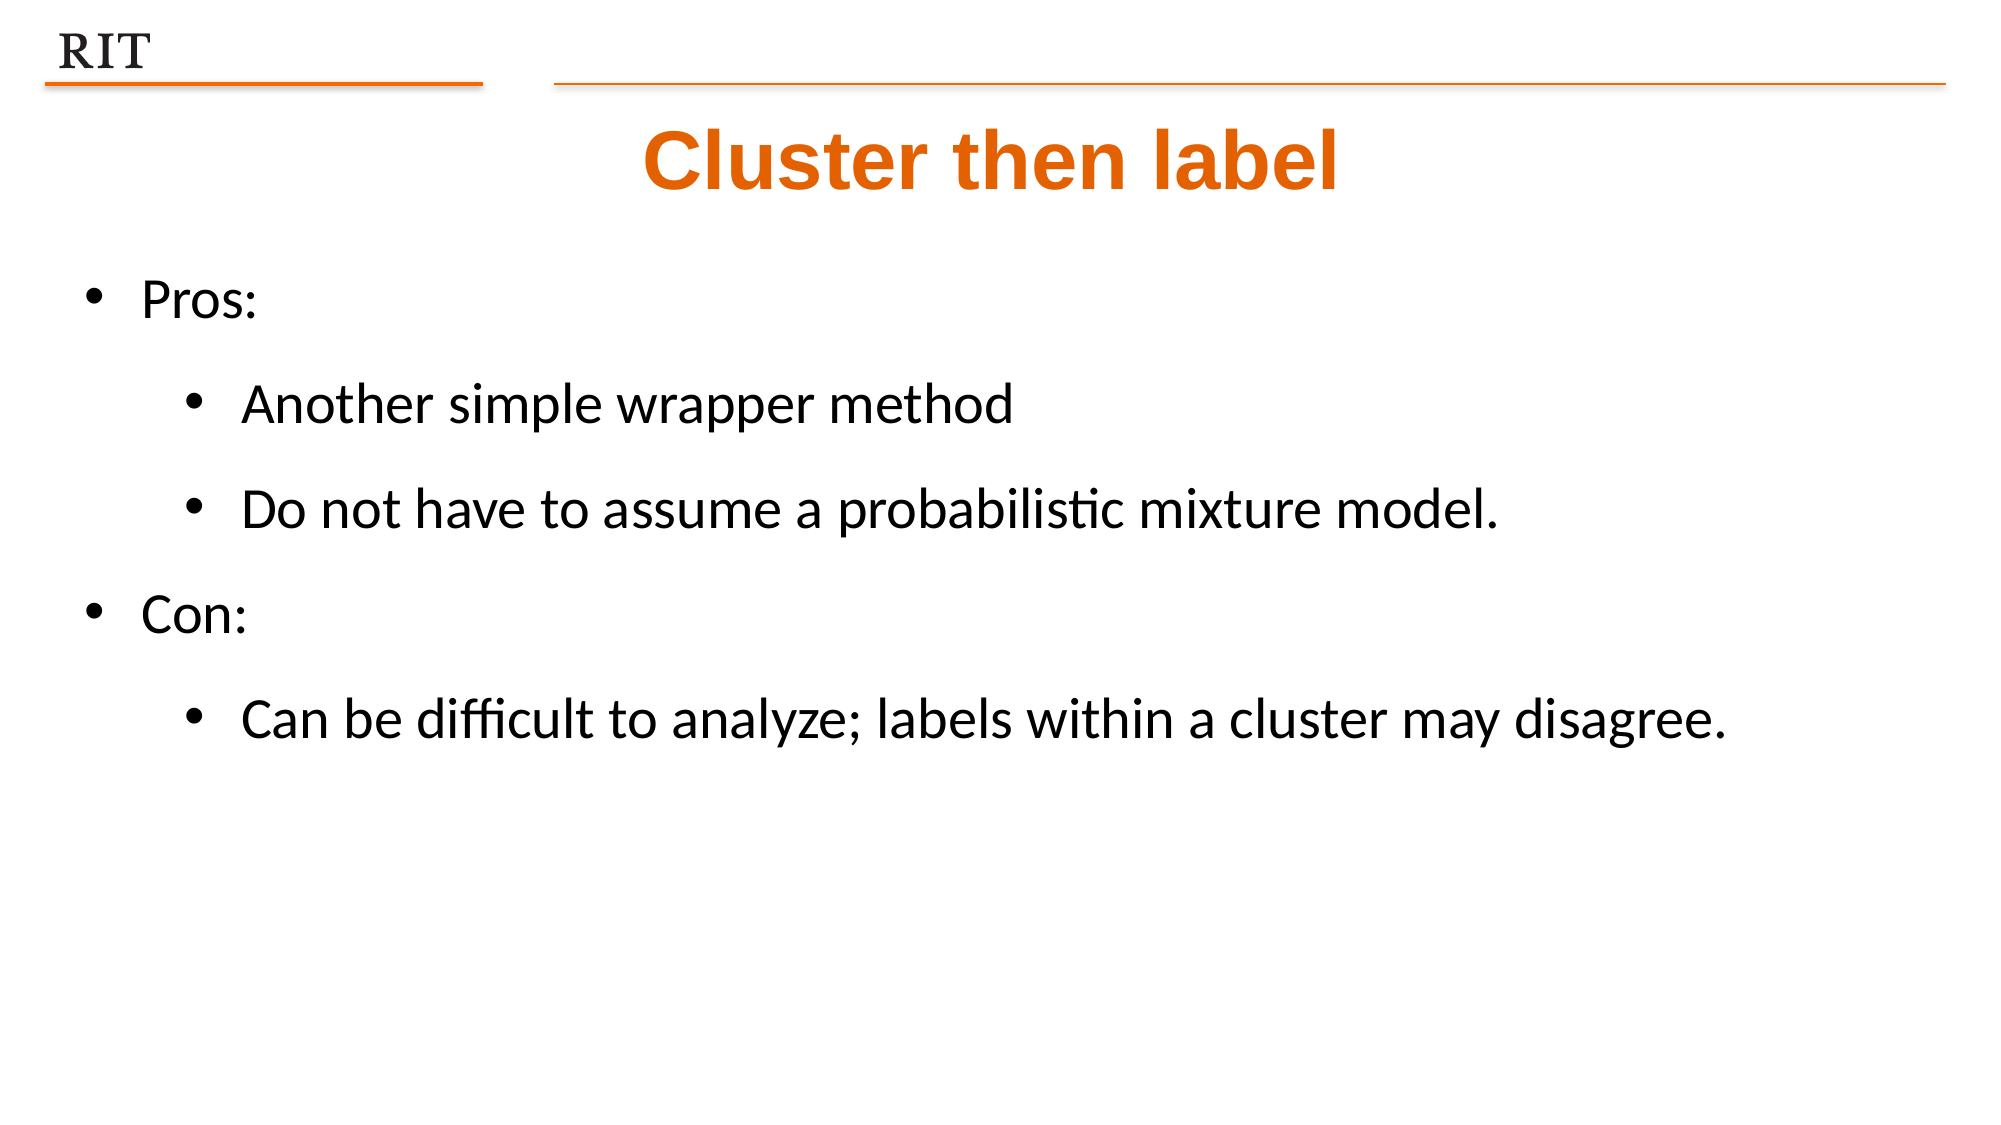

Cluster then label
Pros:
Another simple wrapper method
Do not have to assume a probabilistic mixture model.
Con:
Can be difficult to analyze; labels within a cluster may disagree.